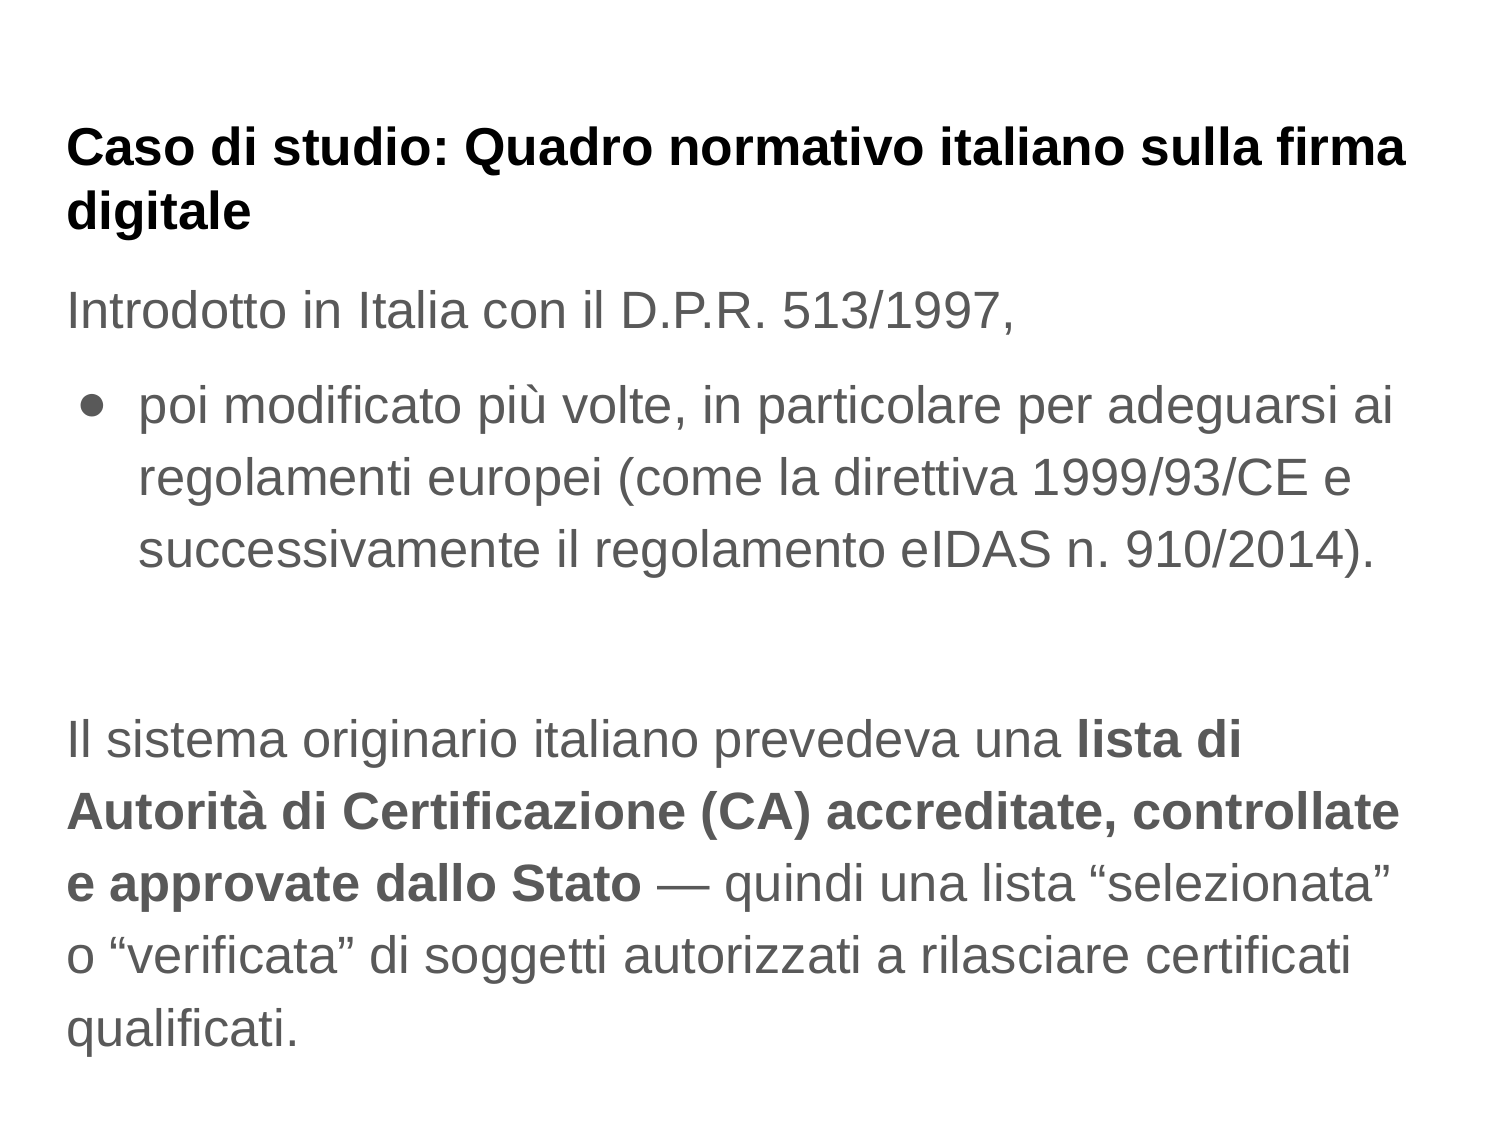

# Caso di studio: Quadro normativo italiano sulla firma digitale
Introdotto in Italia con il D.P.R. 513/1997,
poi modificato più volte, in particolare per adeguarsi ai regolamenti europei (come la direttiva 1999/93/CE e successivamente il regolamento eIDAS n. 910/2014).

Il sistema originario italiano prevedeva una lista di Autorità di Certificazione (CA) accreditate, controllate e approvate dallo Stato — quindi una lista “selezionata” o “verificata” di soggetti autorizzati a rilasciare certificati qualificati.